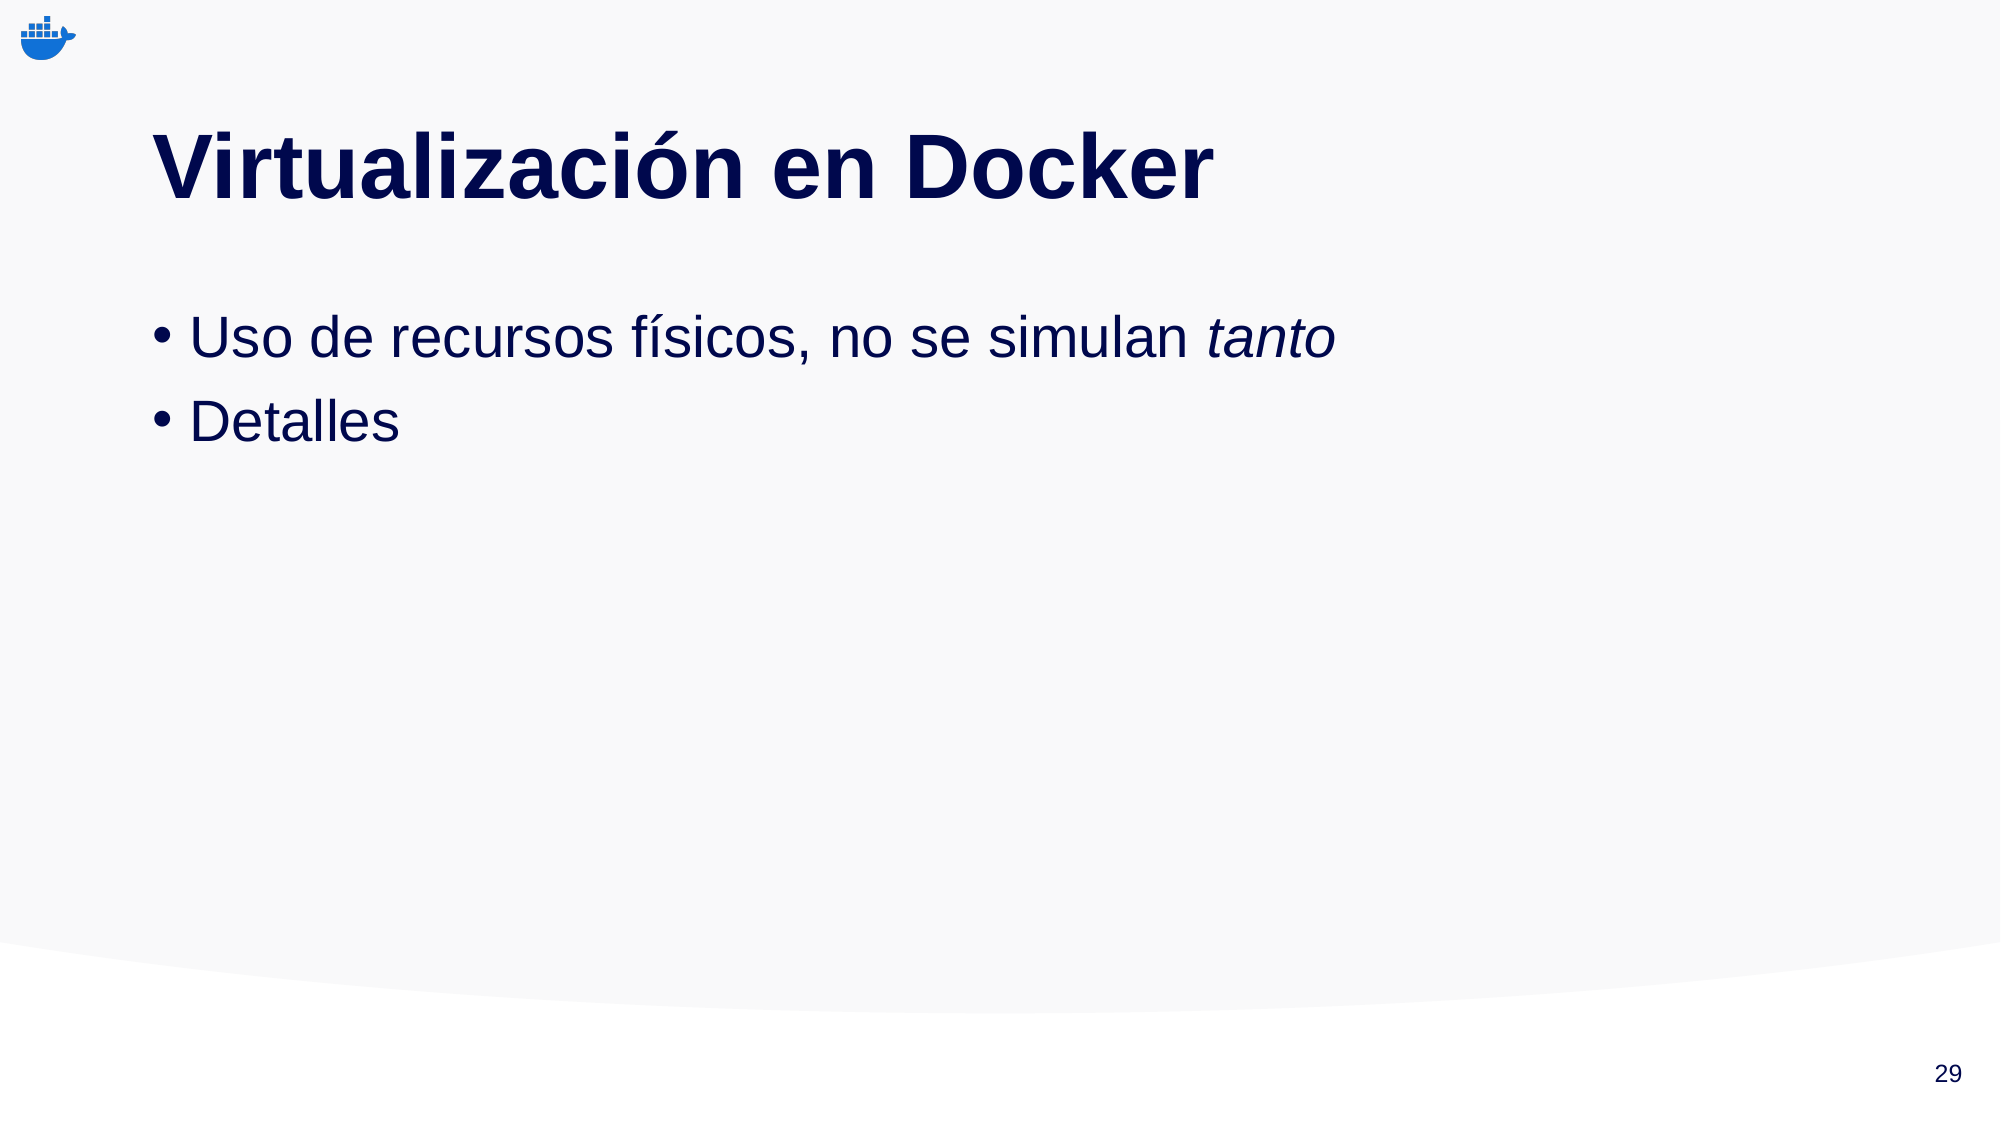

# Virtualización en Docker
Uso de recursos físicos, no se simulan tanto
Detalles
29